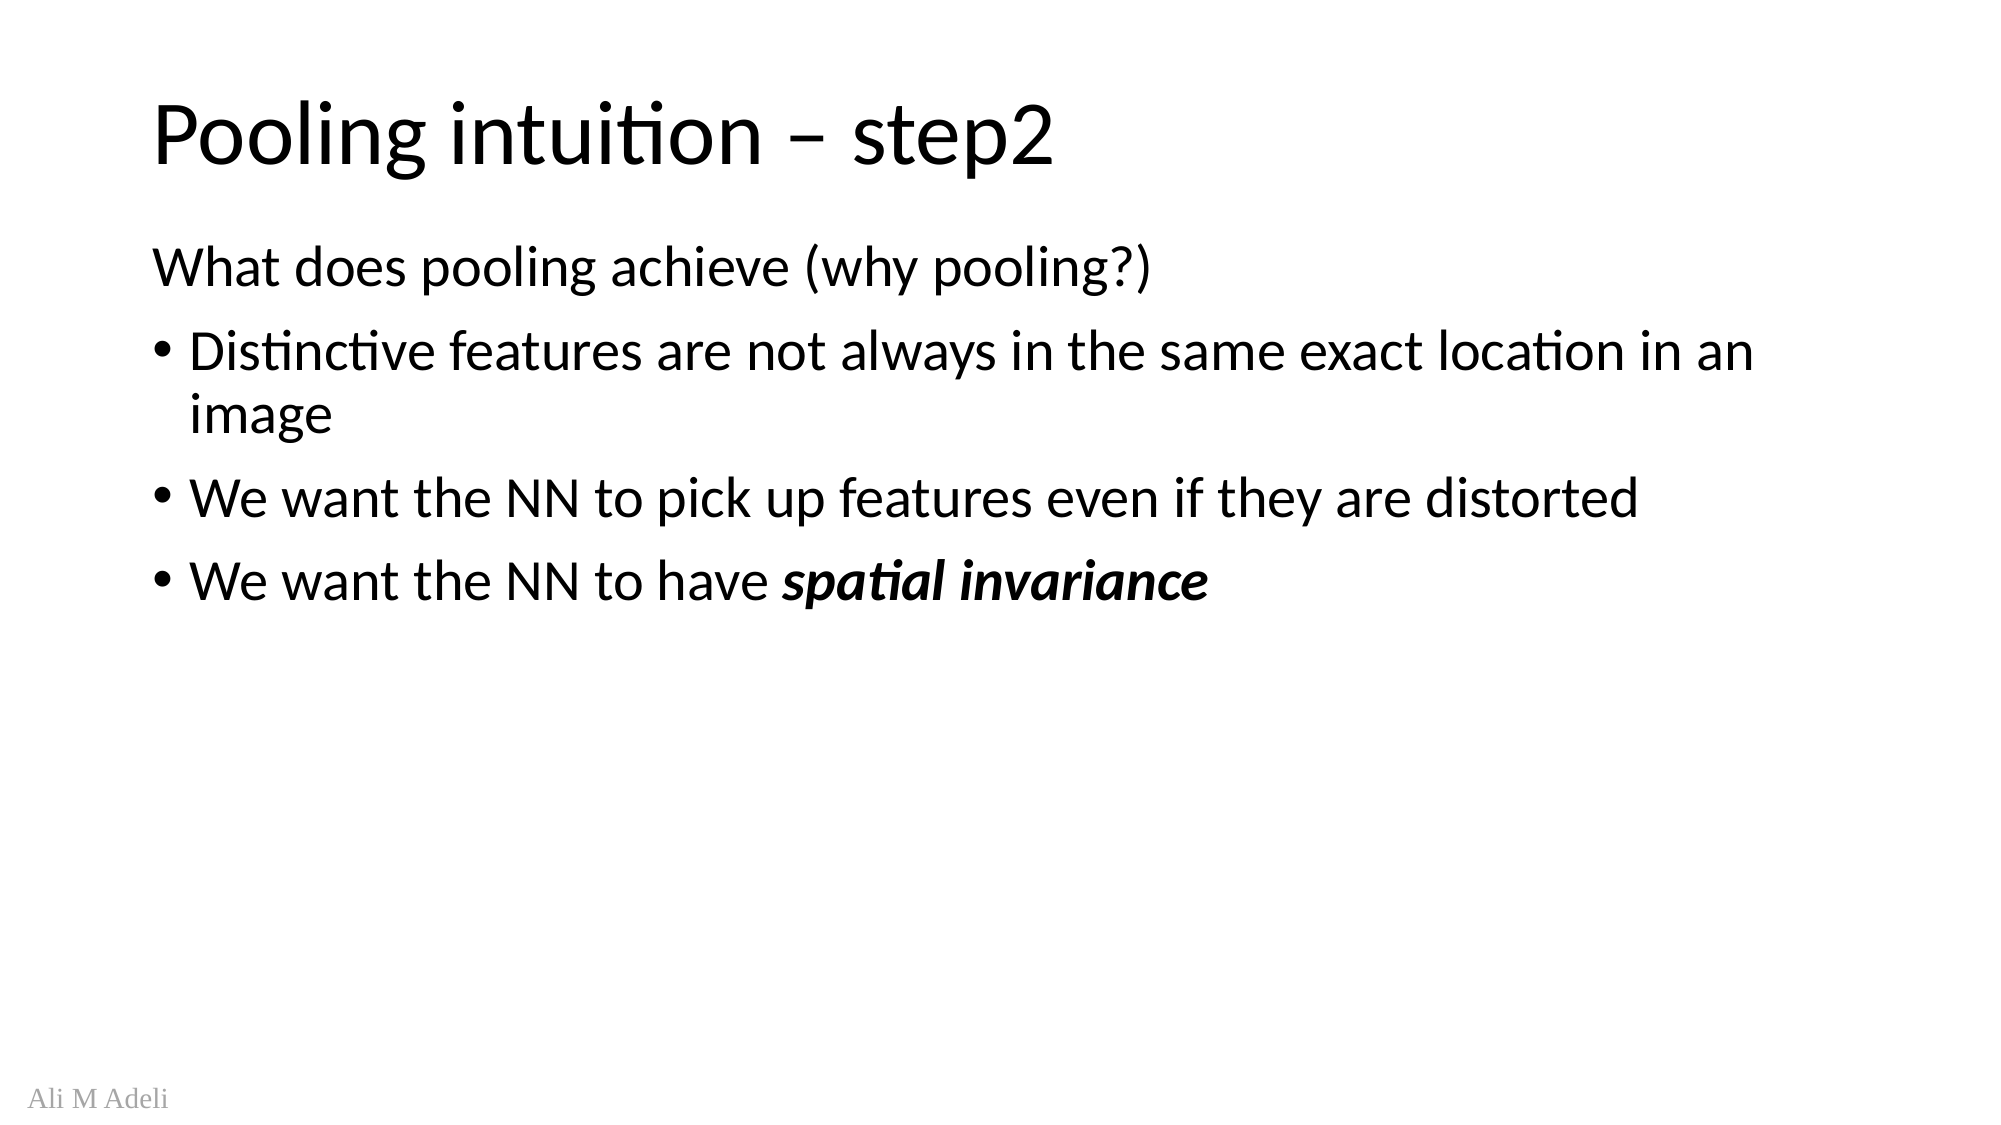

# Pooling intuition – step2
What does pooling achieve (why pooling?)
Distinctive features are not always in the same exact location in an image
We want the NN to pick up features even if they are distorted
We want the NN to have spatial invariance